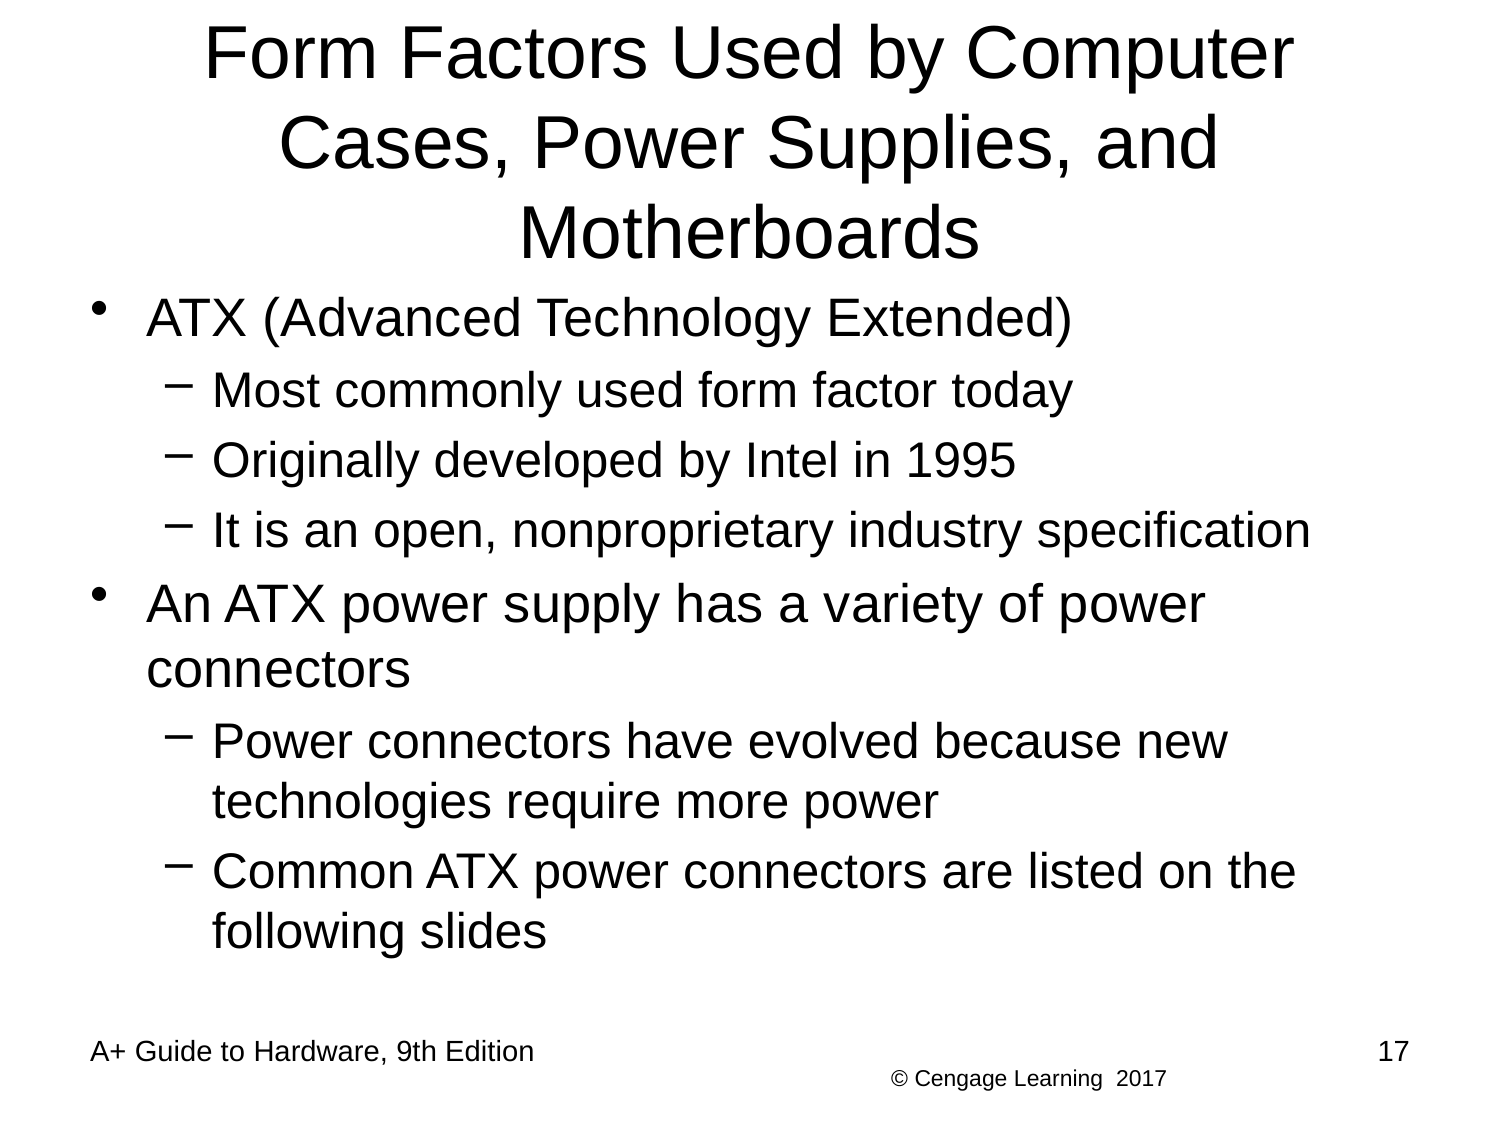

# Form Factors Used by Computer Cases, Power Supplies, and Motherboards
ATX (Advanced Technology Extended)
Most commonly used form factor today
Originally developed by Intel in 1995
It is an open, nonproprietary industry specification
An ATX power supply has a variety of power connectors
Power connectors have evolved because new technologies require more power
Common ATX power connectors are listed on the following slides
A+ Guide to Hardware, 9th Edition
17